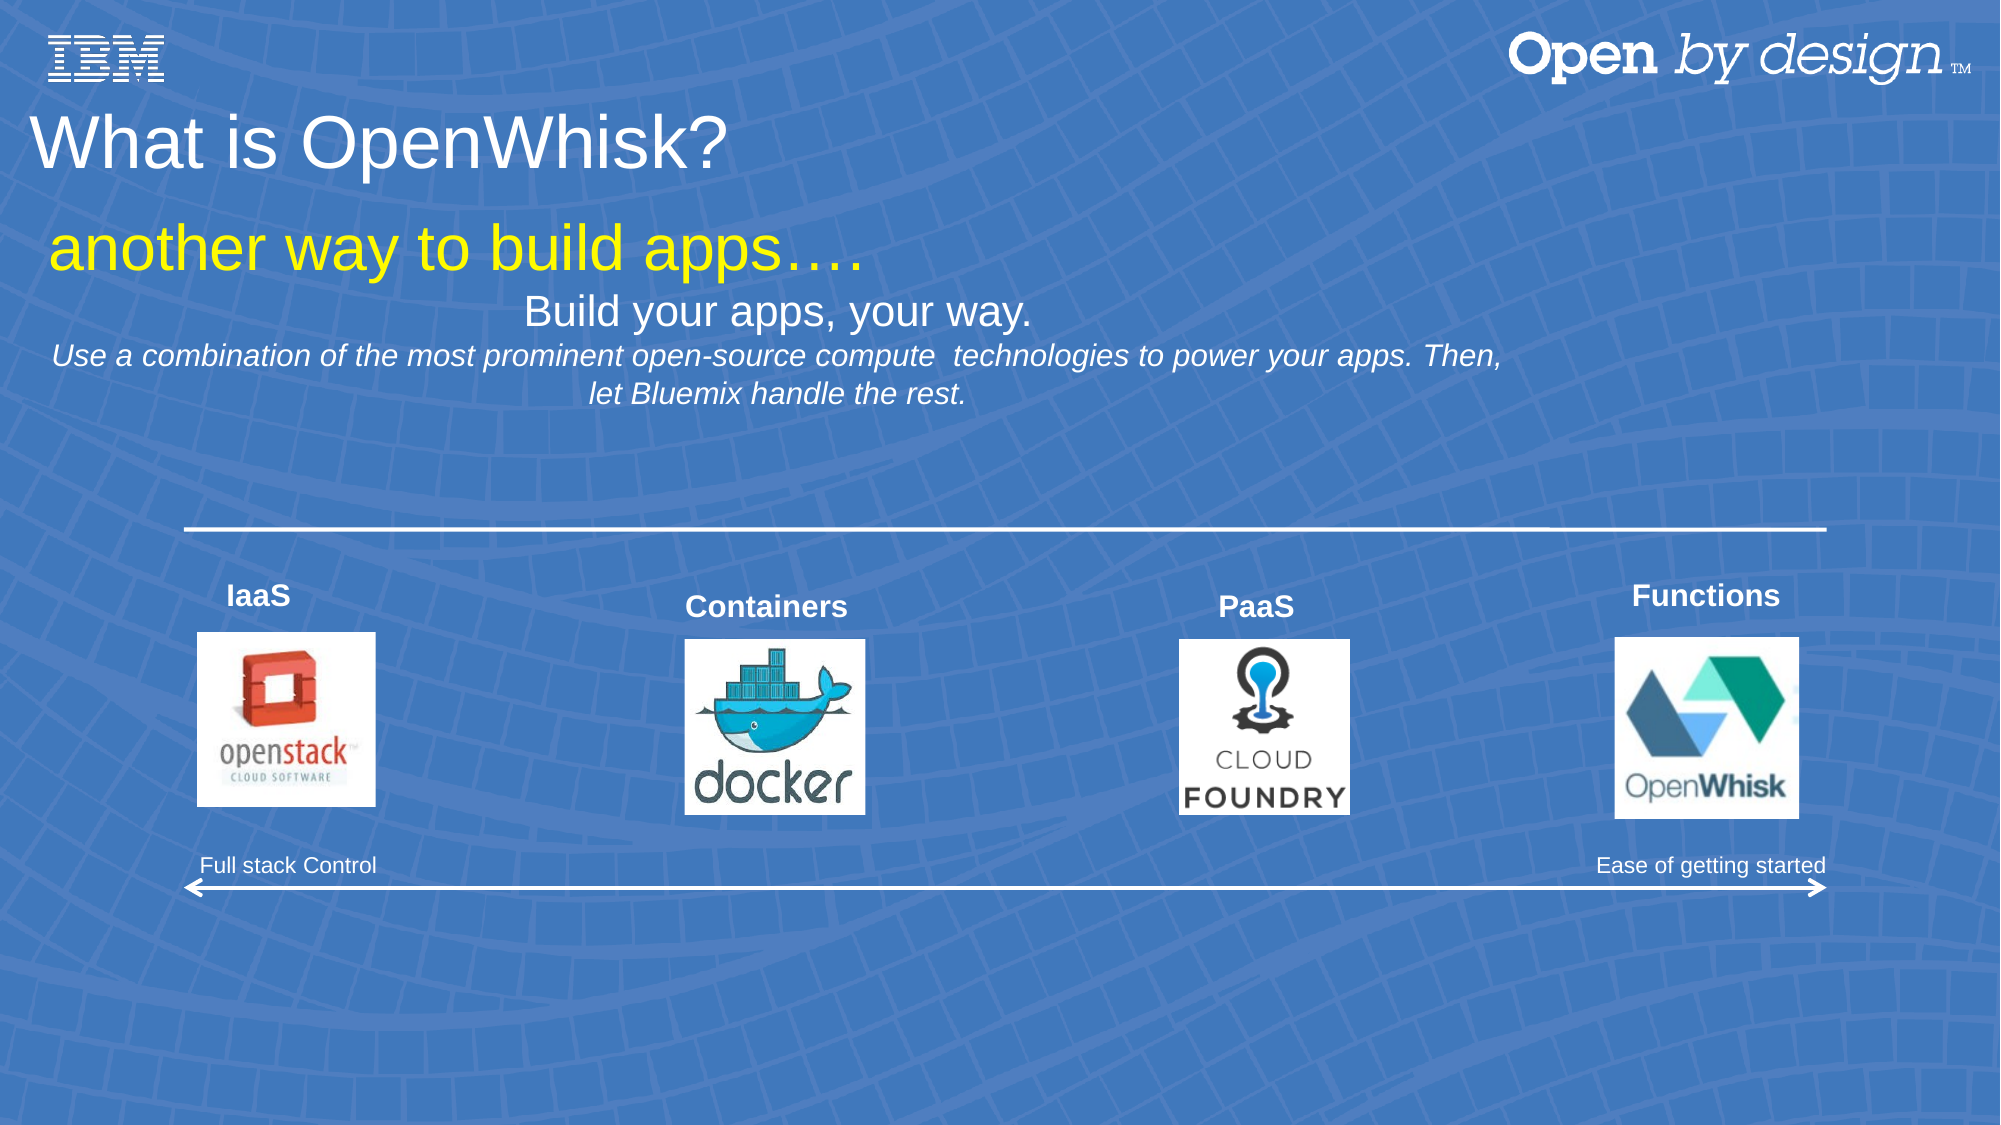

What is OpenWhisk?
another way to build apps….
Build your apps, your way.
Use a combination of the most prominent open-source compute  technologies to power your apps. Then, let Bluemix handle the rest.

IaaS
Functions
Containers
PaaS

Full stack Control
Ease of getting started

ICICI Appathon 2017
by SirAbhinavJain